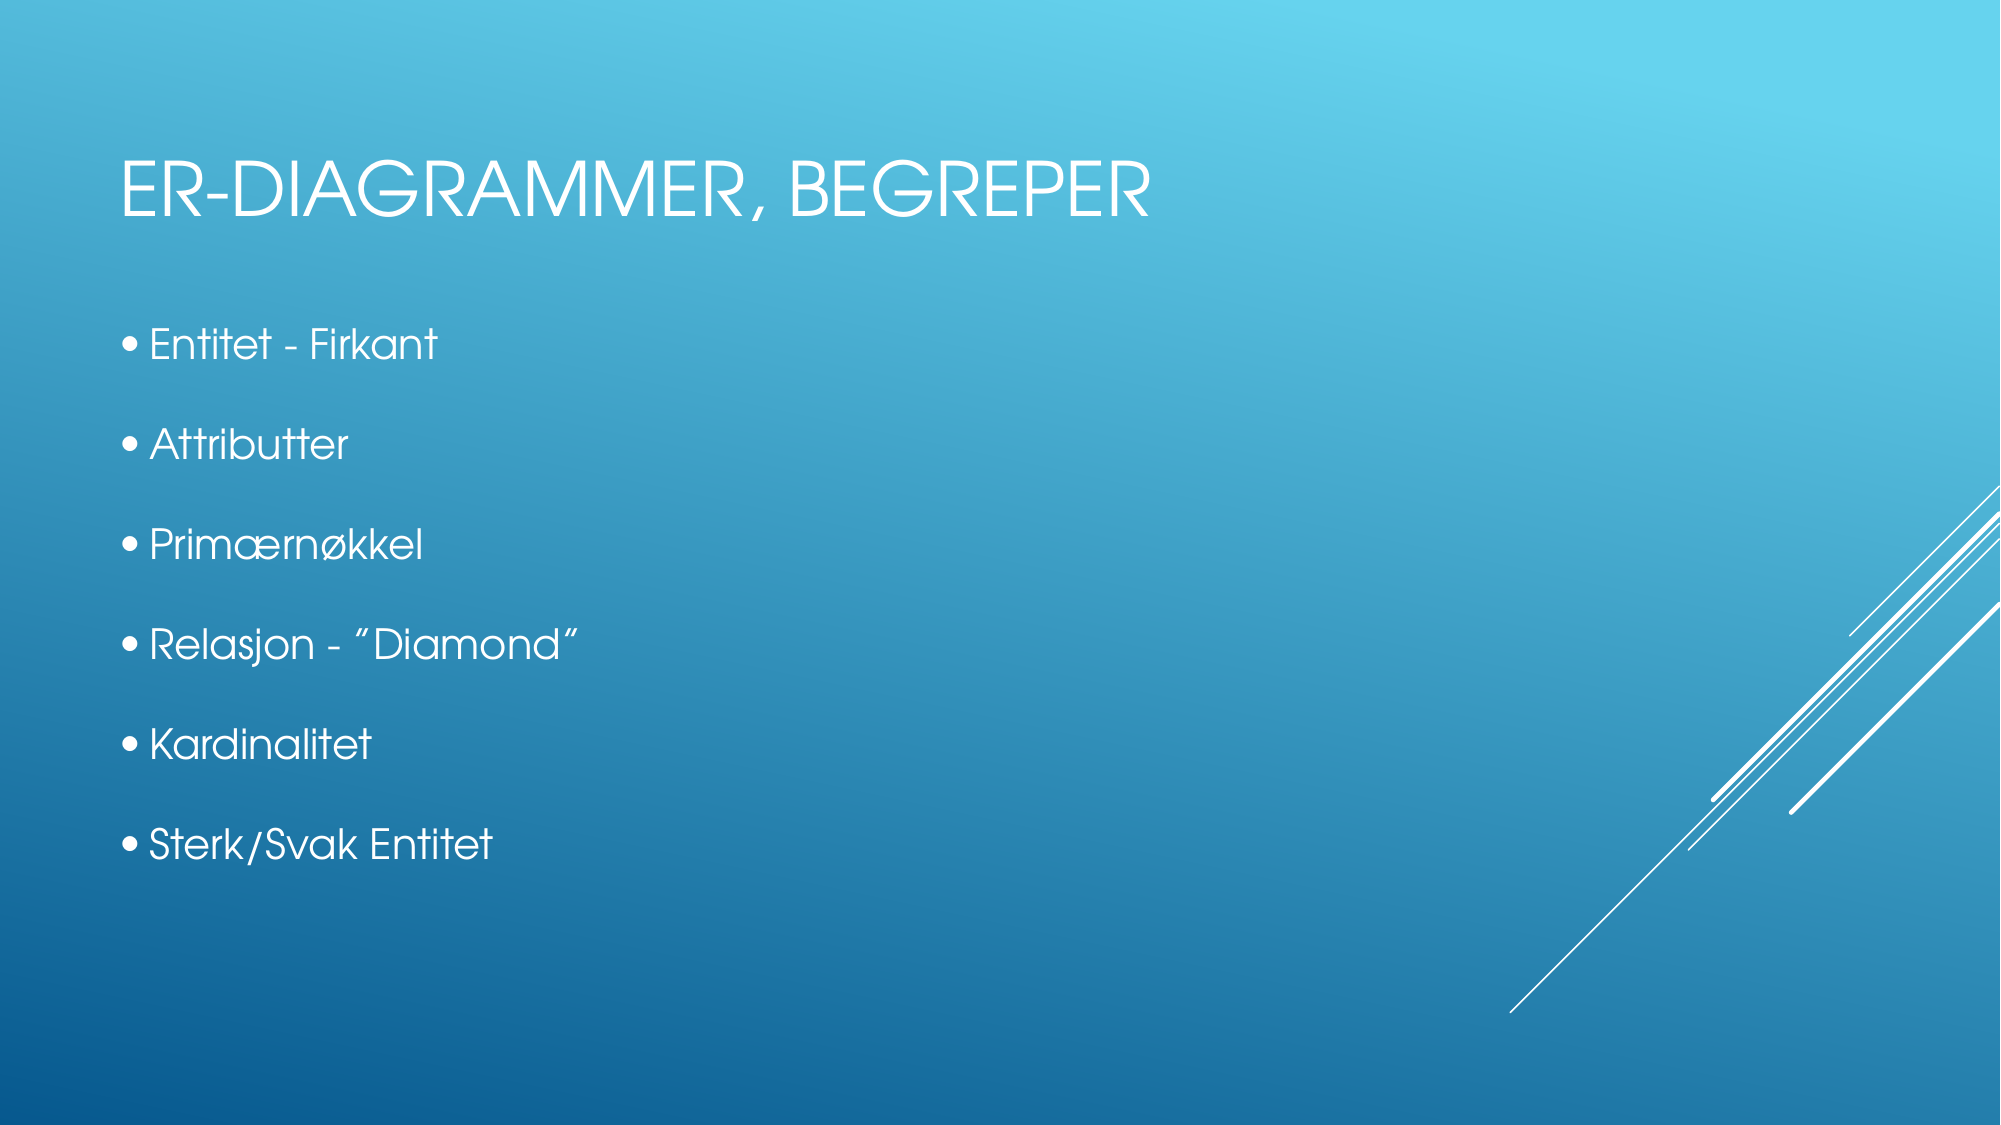

# ER-DIAGRAMMER, BEGREPER
Entitet - Firkant

Attributter

Primærnøkkel

Relasjon - ”Diamond”

Kardinalitet

Sterk/Svak Entitet